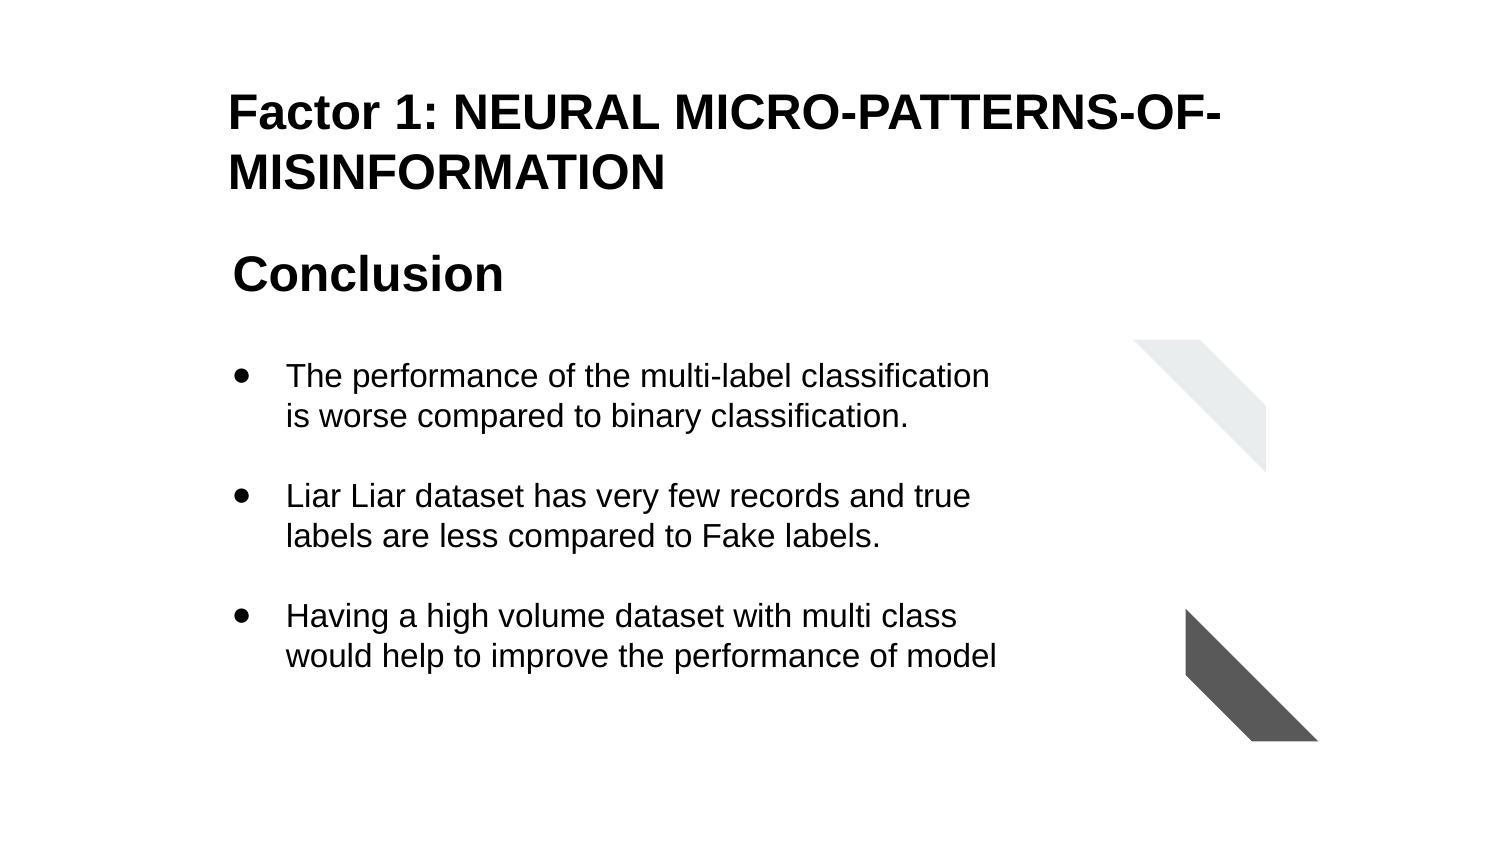

# Factor 1: NEURAL MICRO-PATTERNS-OF-MISINFORMATION

Conclusion
The performance of the multi-label classification is worse compared to binary classification.

Liar Liar dataset has very few records and true labels are less compared to Fake labels.

Having a high volume dataset with multi class would help to improve the performance of model